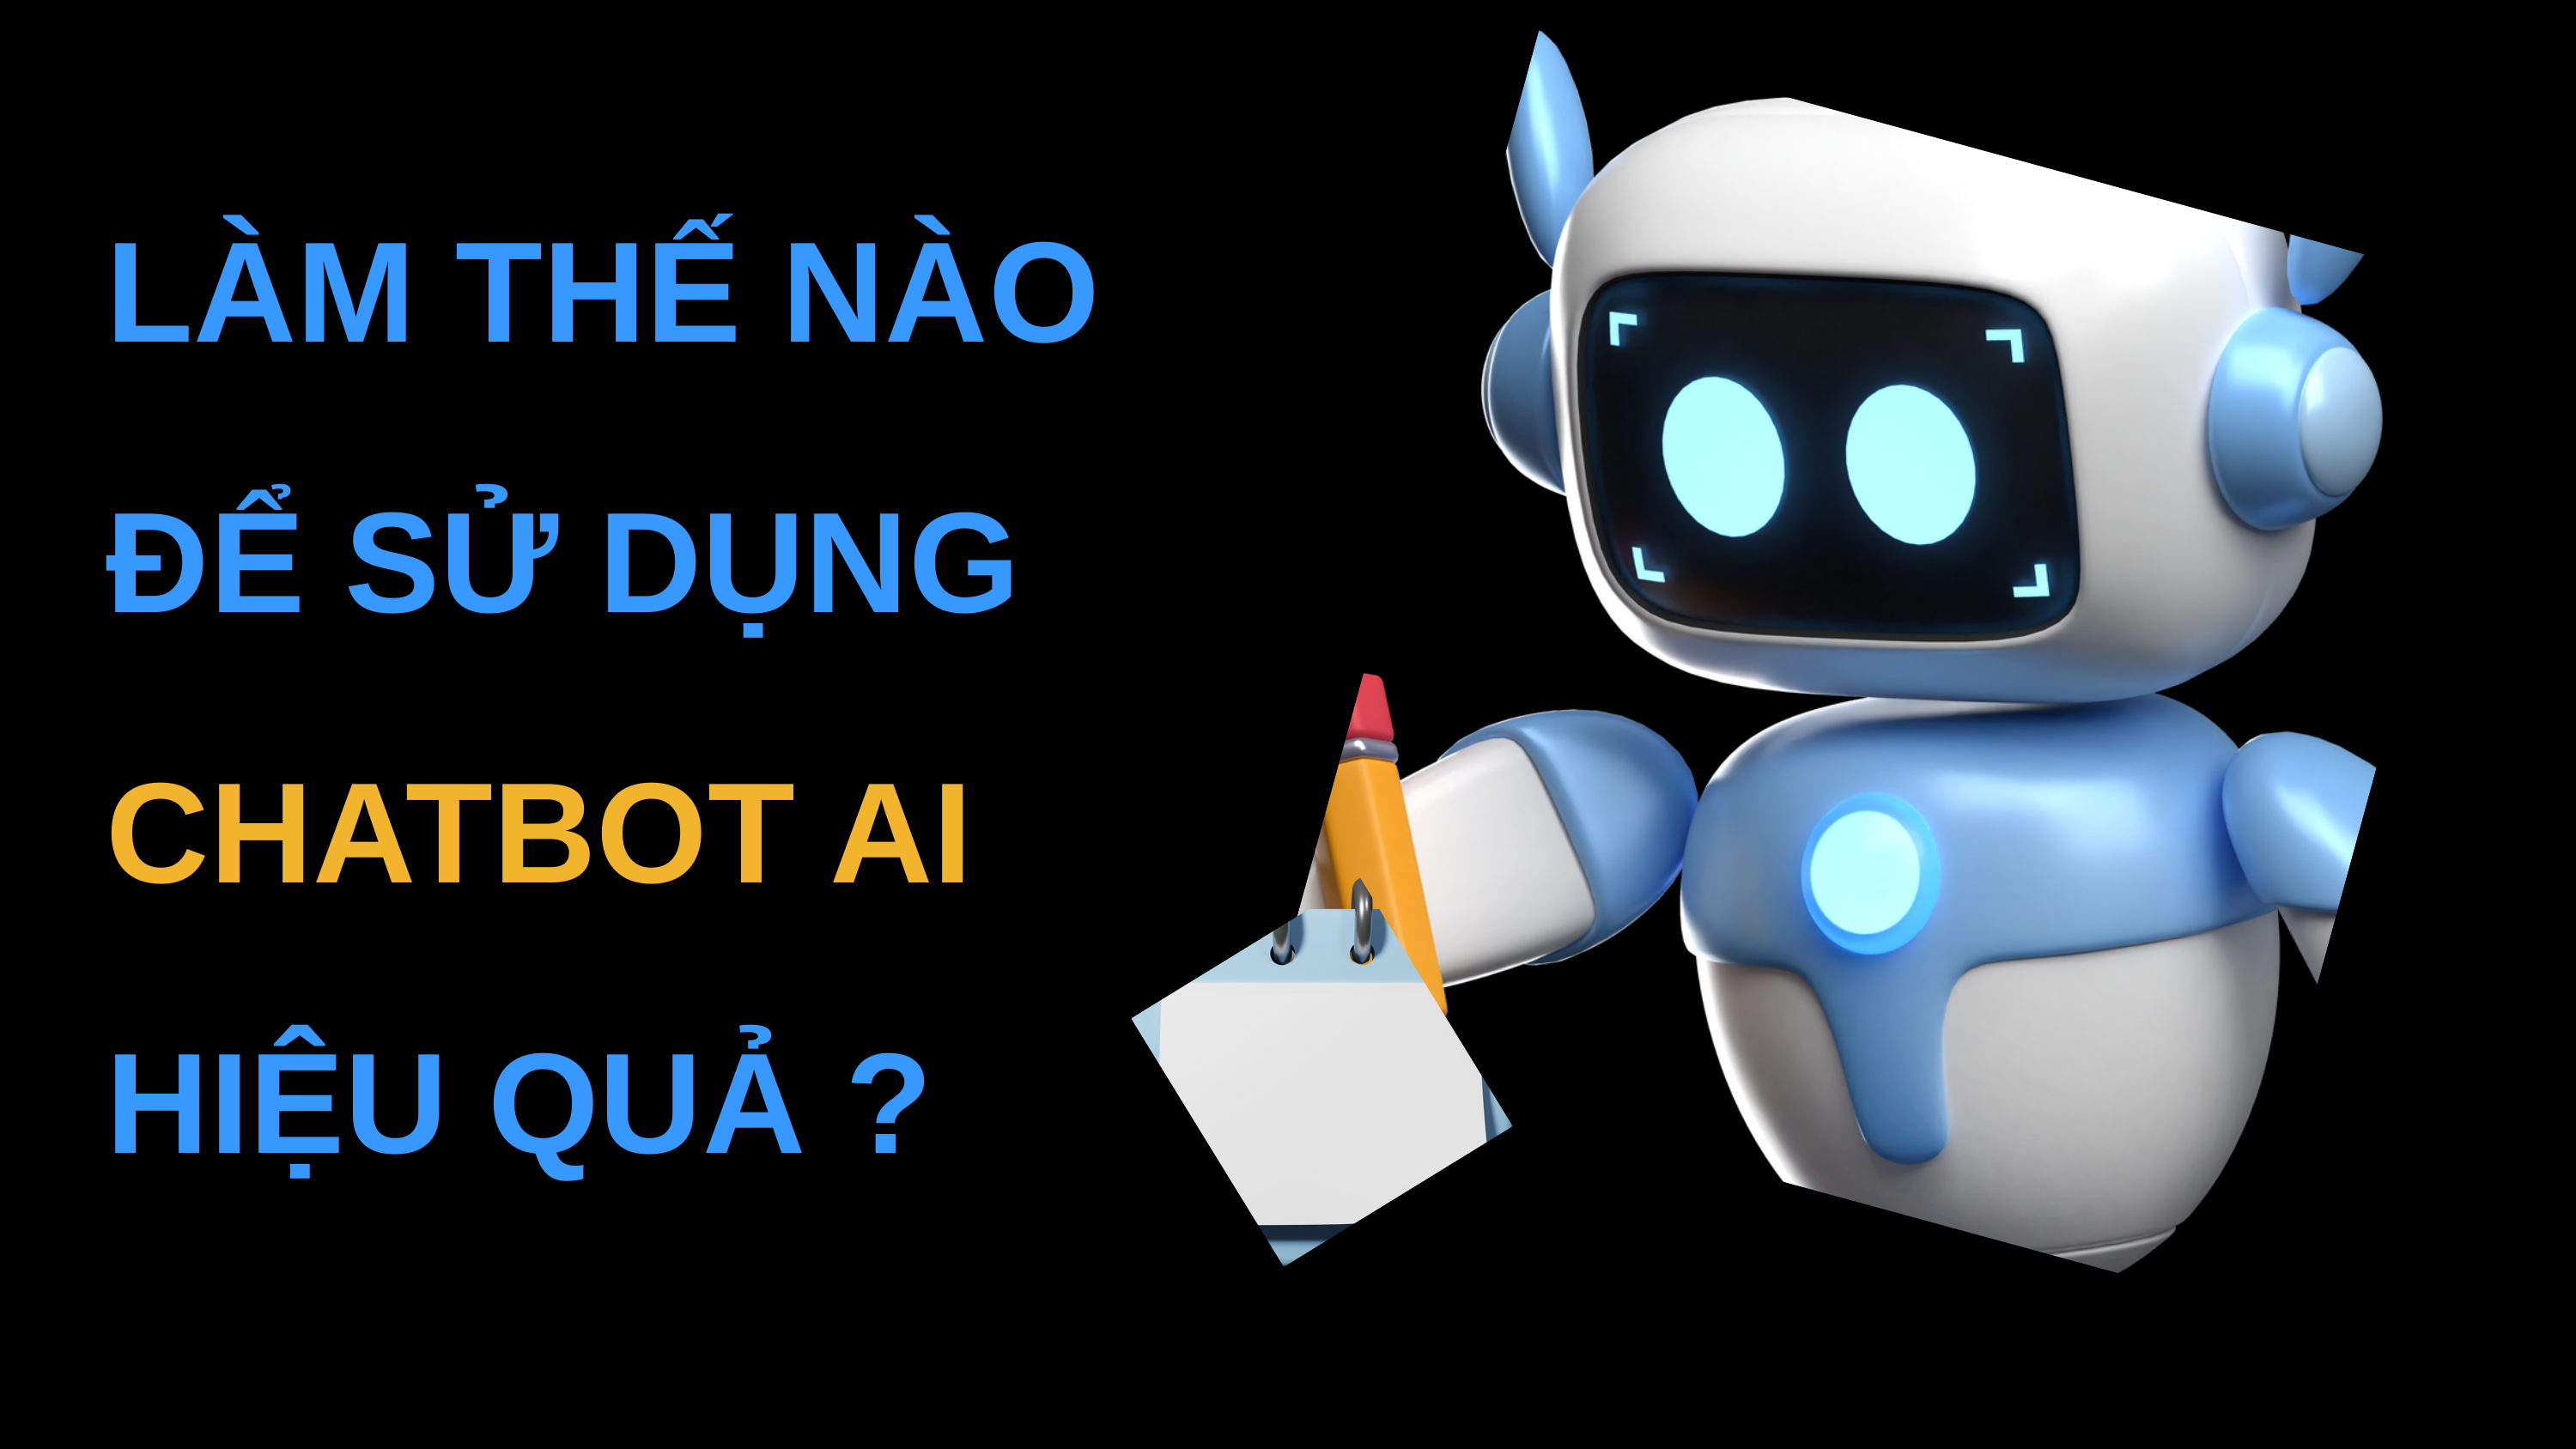

LÀM THẾ NÀO
ĐỂ SỬ DỤNG CHATBOT AI
HIỆU QUẢ ?